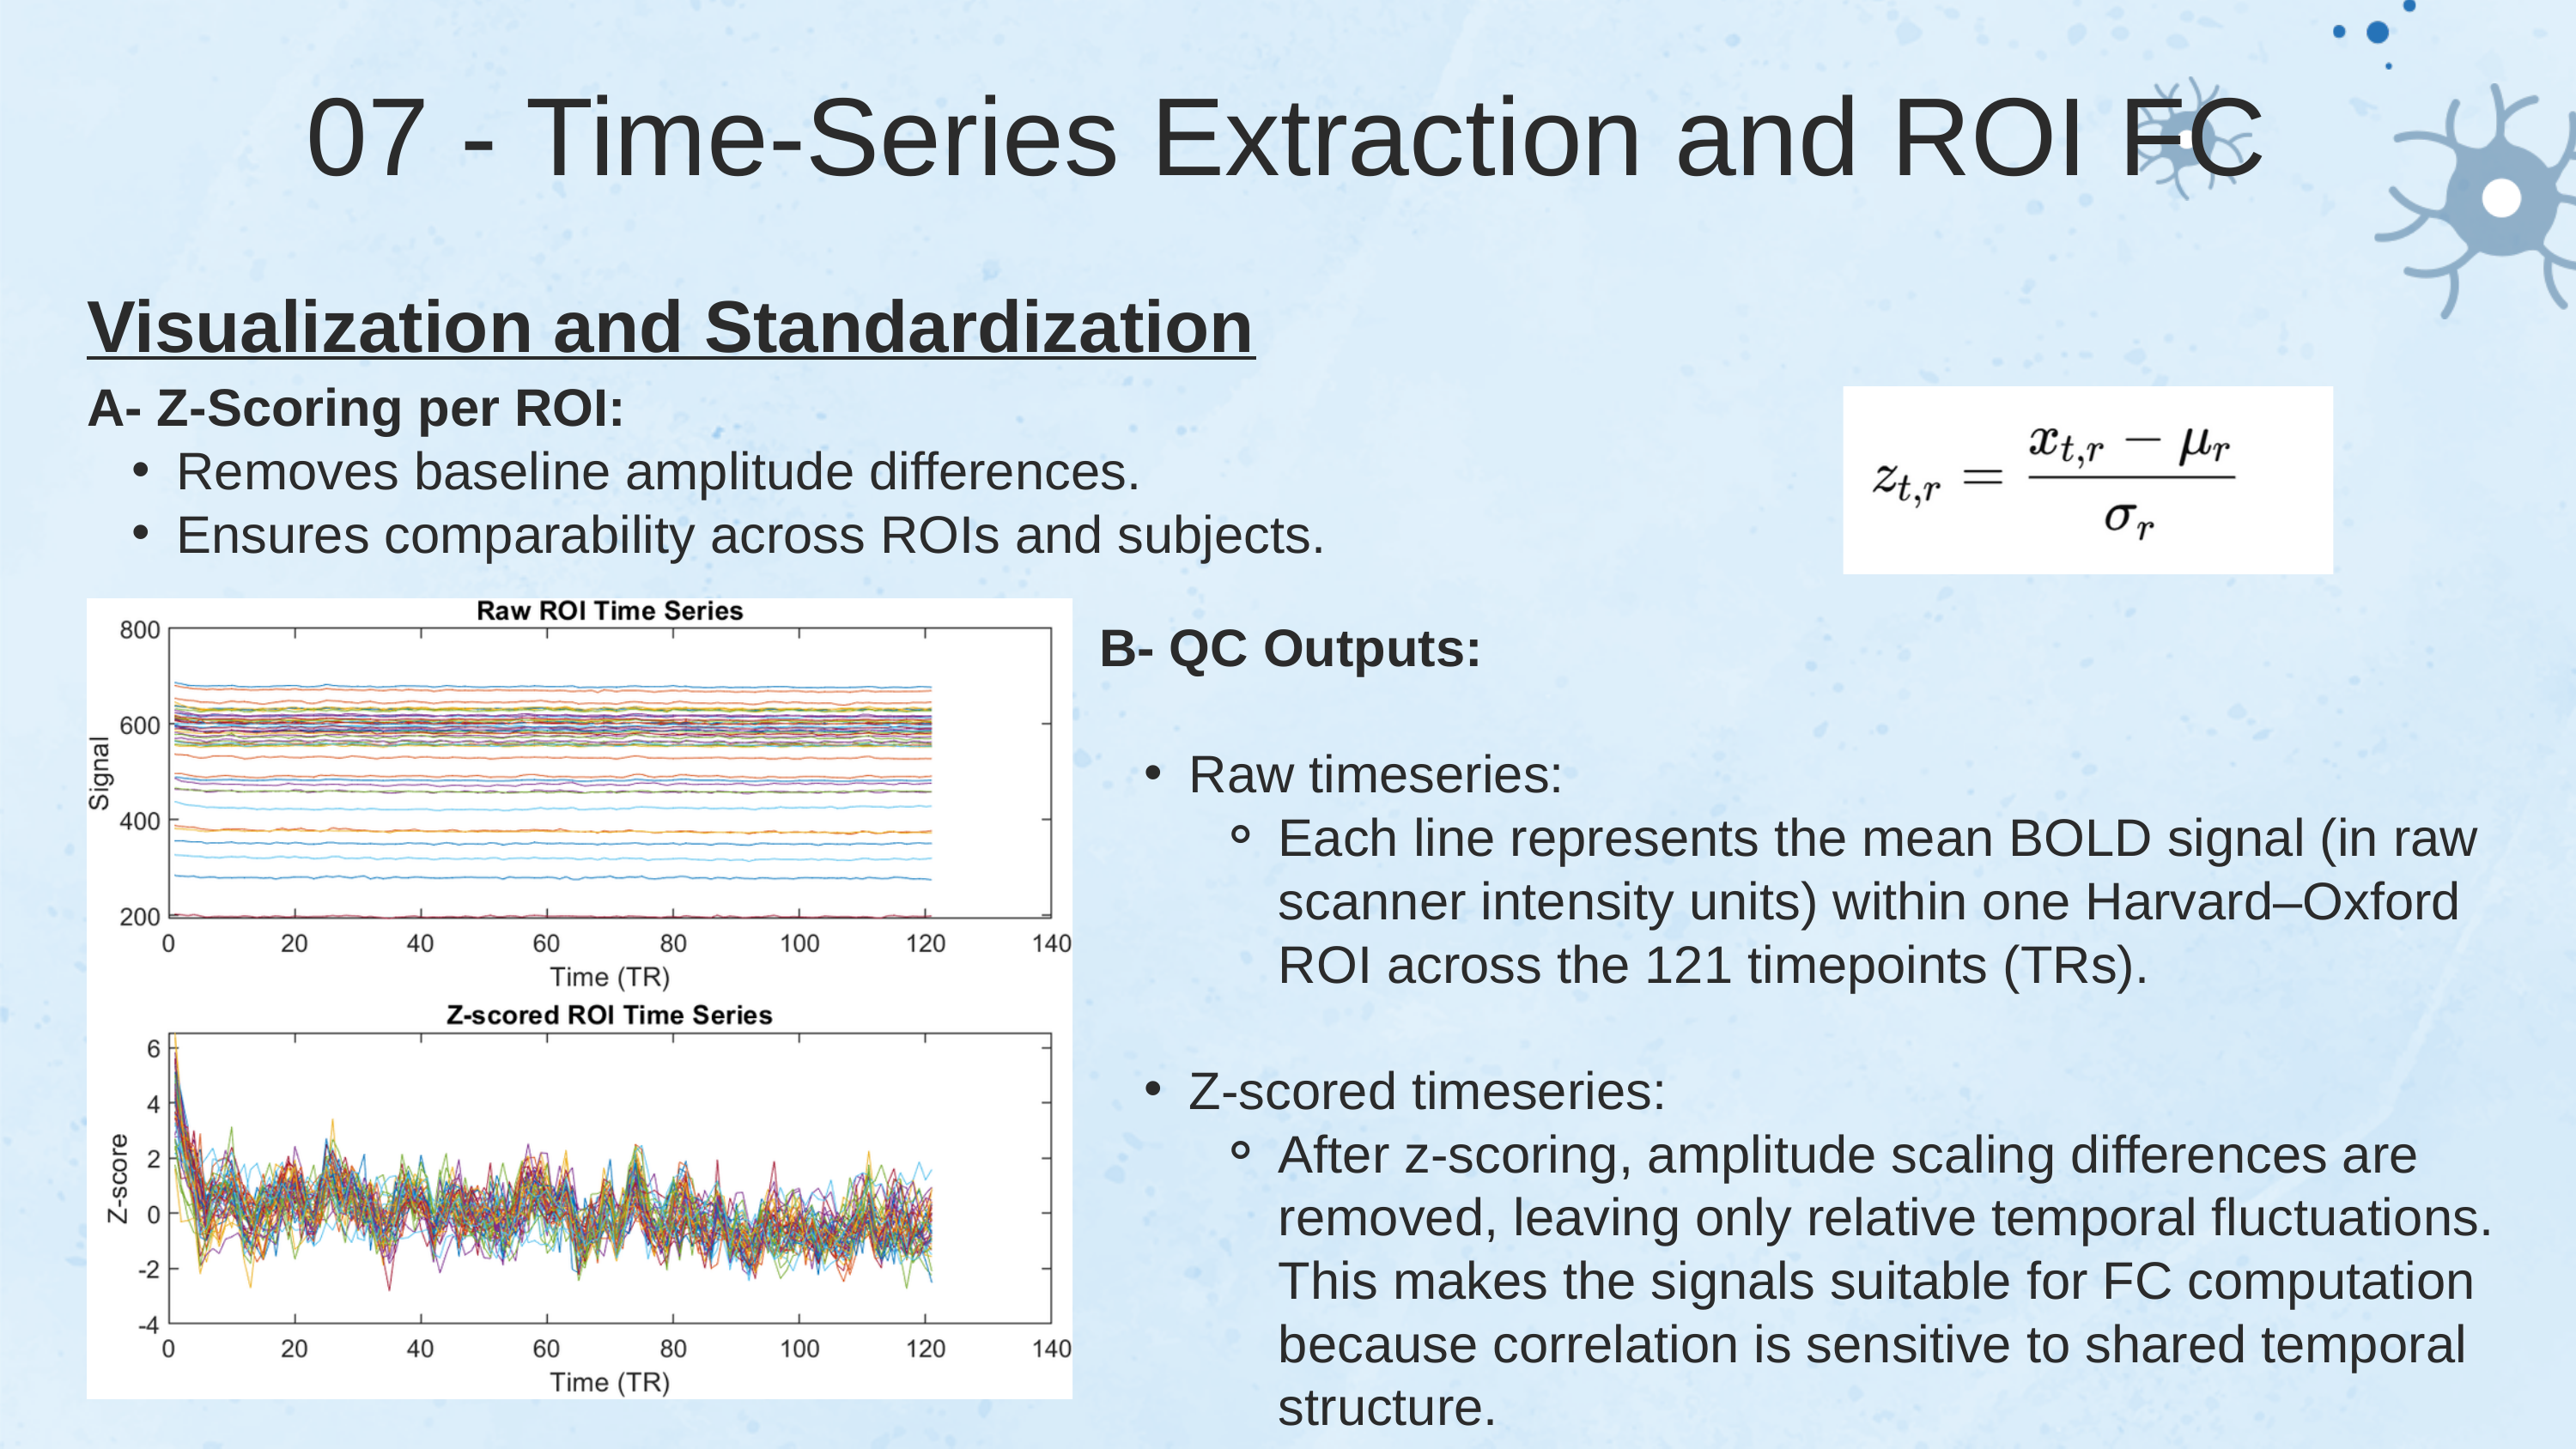

07 - Time-Series Extraction and ROI FC

Visualization and Standardization
A- Z-Scoring per ROI:
Removes baseline amplitude differences.
Ensures comparability across ROIs and subjects.

B- QC Outputs:

Raw timeseries:
Each line represents the mean BOLD signal (in raw scanner intensity units) within one Harvard–Oxford ROI across the 121 timepoints (TRs).

Z-scored timeseries:
After z-scoring, amplitude scaling differences are removed, leaving only relative temporal fluctuations. This makes the signals suitable for FC computation because correlation is sensitive to shared temporal structure.